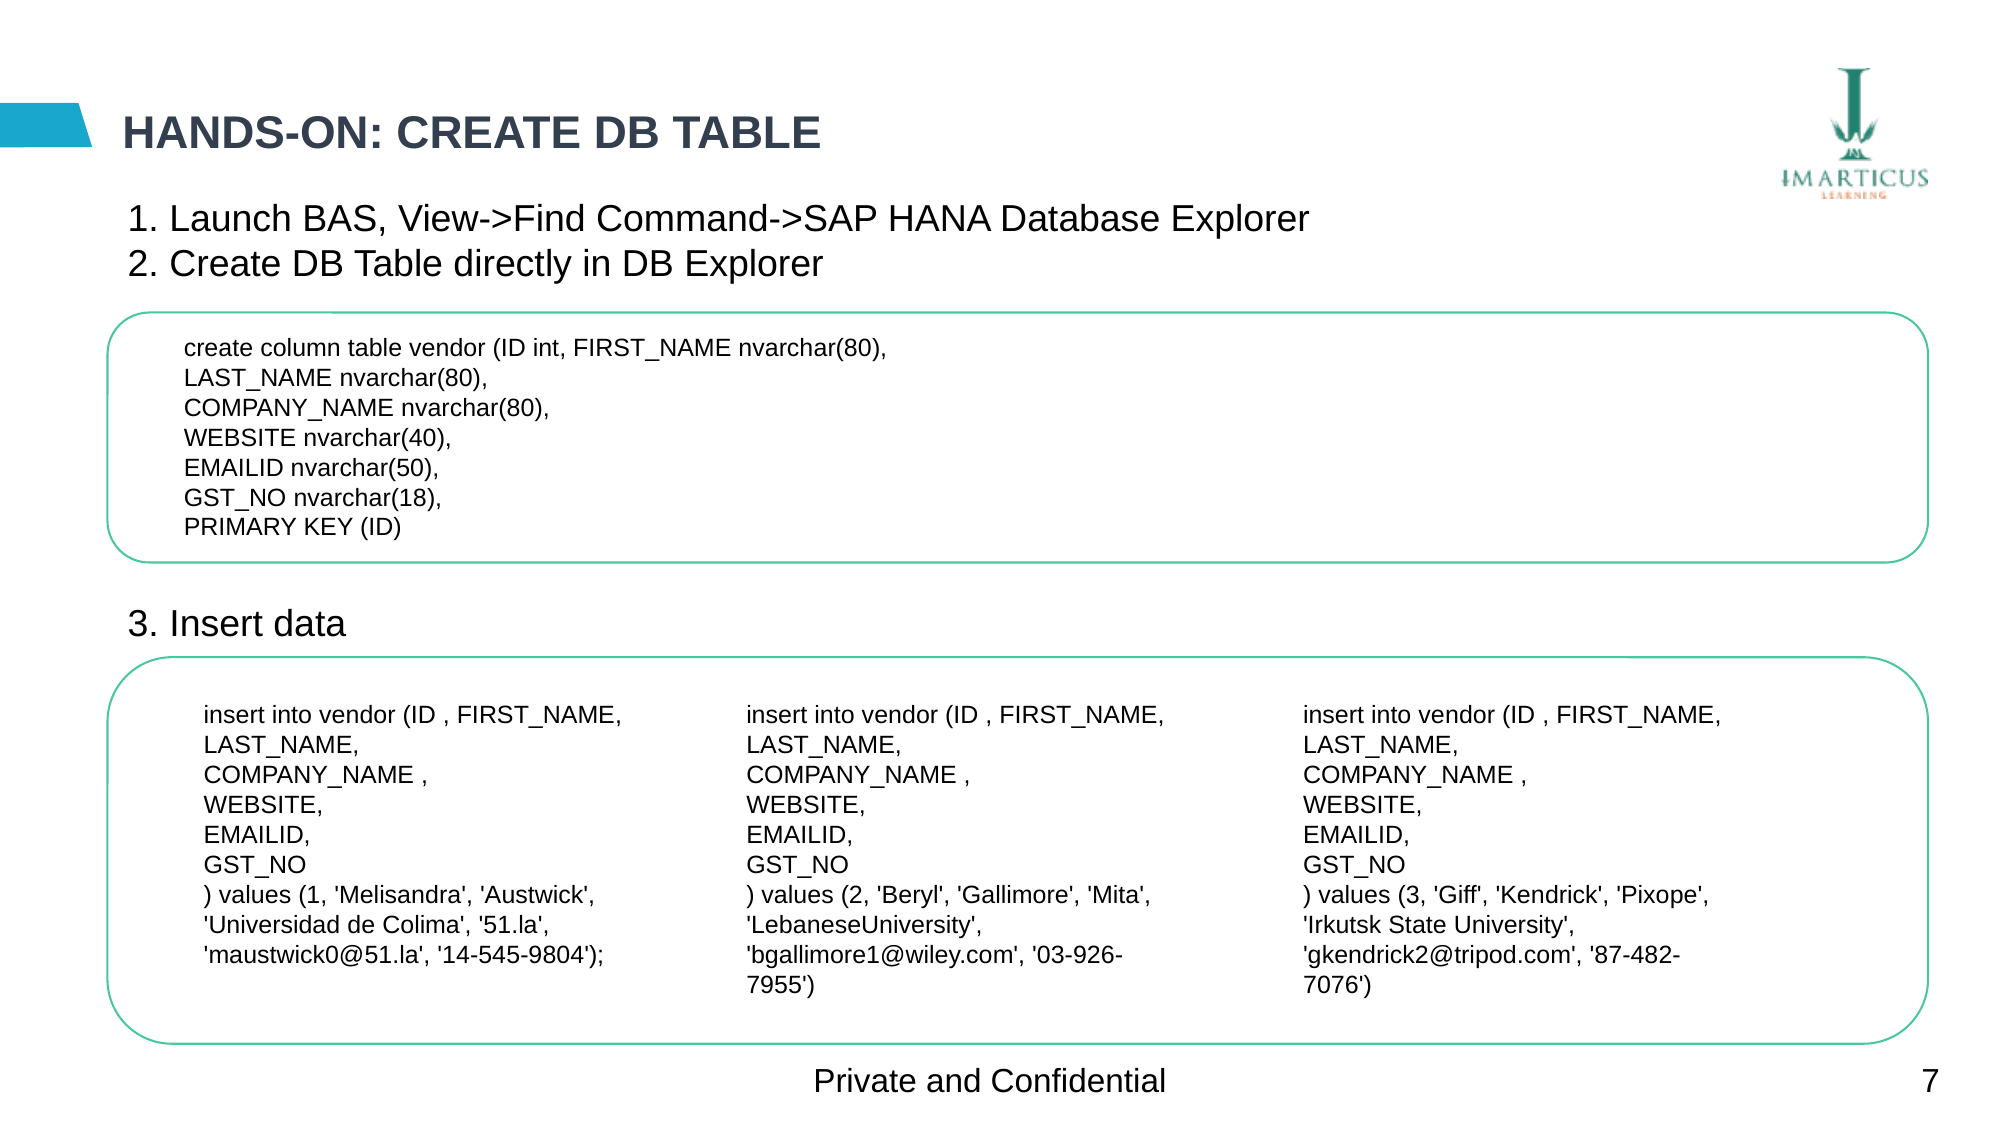

# HANDS-ON: CREATE DB TABLE
1. Launch BAS, View->Find Command->SAP HANA Database Explorer
2. Create DB Table directly in DB Explorer

3. Insert data

create column table vendor (ID int, FIRST_NAME nvarchar(80),
LAST_NAME nvarchar(80),
COMPANY_NAME nvarchar(80),
WEBSITE nvarchar(40),
EMAILID nvarchar(50),
GST_NO nvarchar(18),
PRIMARY KEY (ID)

insert into vendor (ID , FIRST_NAME,
LAST_NAME,
COMPANY_NAME ,
WEBSITE,
EMAILID,
GST_NO
) values (1, 'Melisandra', 'Austwick', 'Universidad de Colima', '51.la', 'maustwick0@51.la', '14-545-9804');

insert into vendor (ID , FIRST_NAME,
LAST_NAME,
COMPANY_NAME ,
WEBSITE,
EMAILID,
GST_NO
) values (2, 'Beryl', 'Gallimore', 'Mita', 'LebaneseUniversity', 'bgallimore1@wiley.com', '03-926-7955')
insert into vendor (ID , FIRST_NAME,
LAST_NAME,
COMPANY_NAME ,
WEBSITE,
EMAILID,
GST_NO
) values (3, 'Giff', 'Kendrick', 'Pixope', 'Irkutsk State University', 'gkendrick2@tripod.com', '87-482-7076')